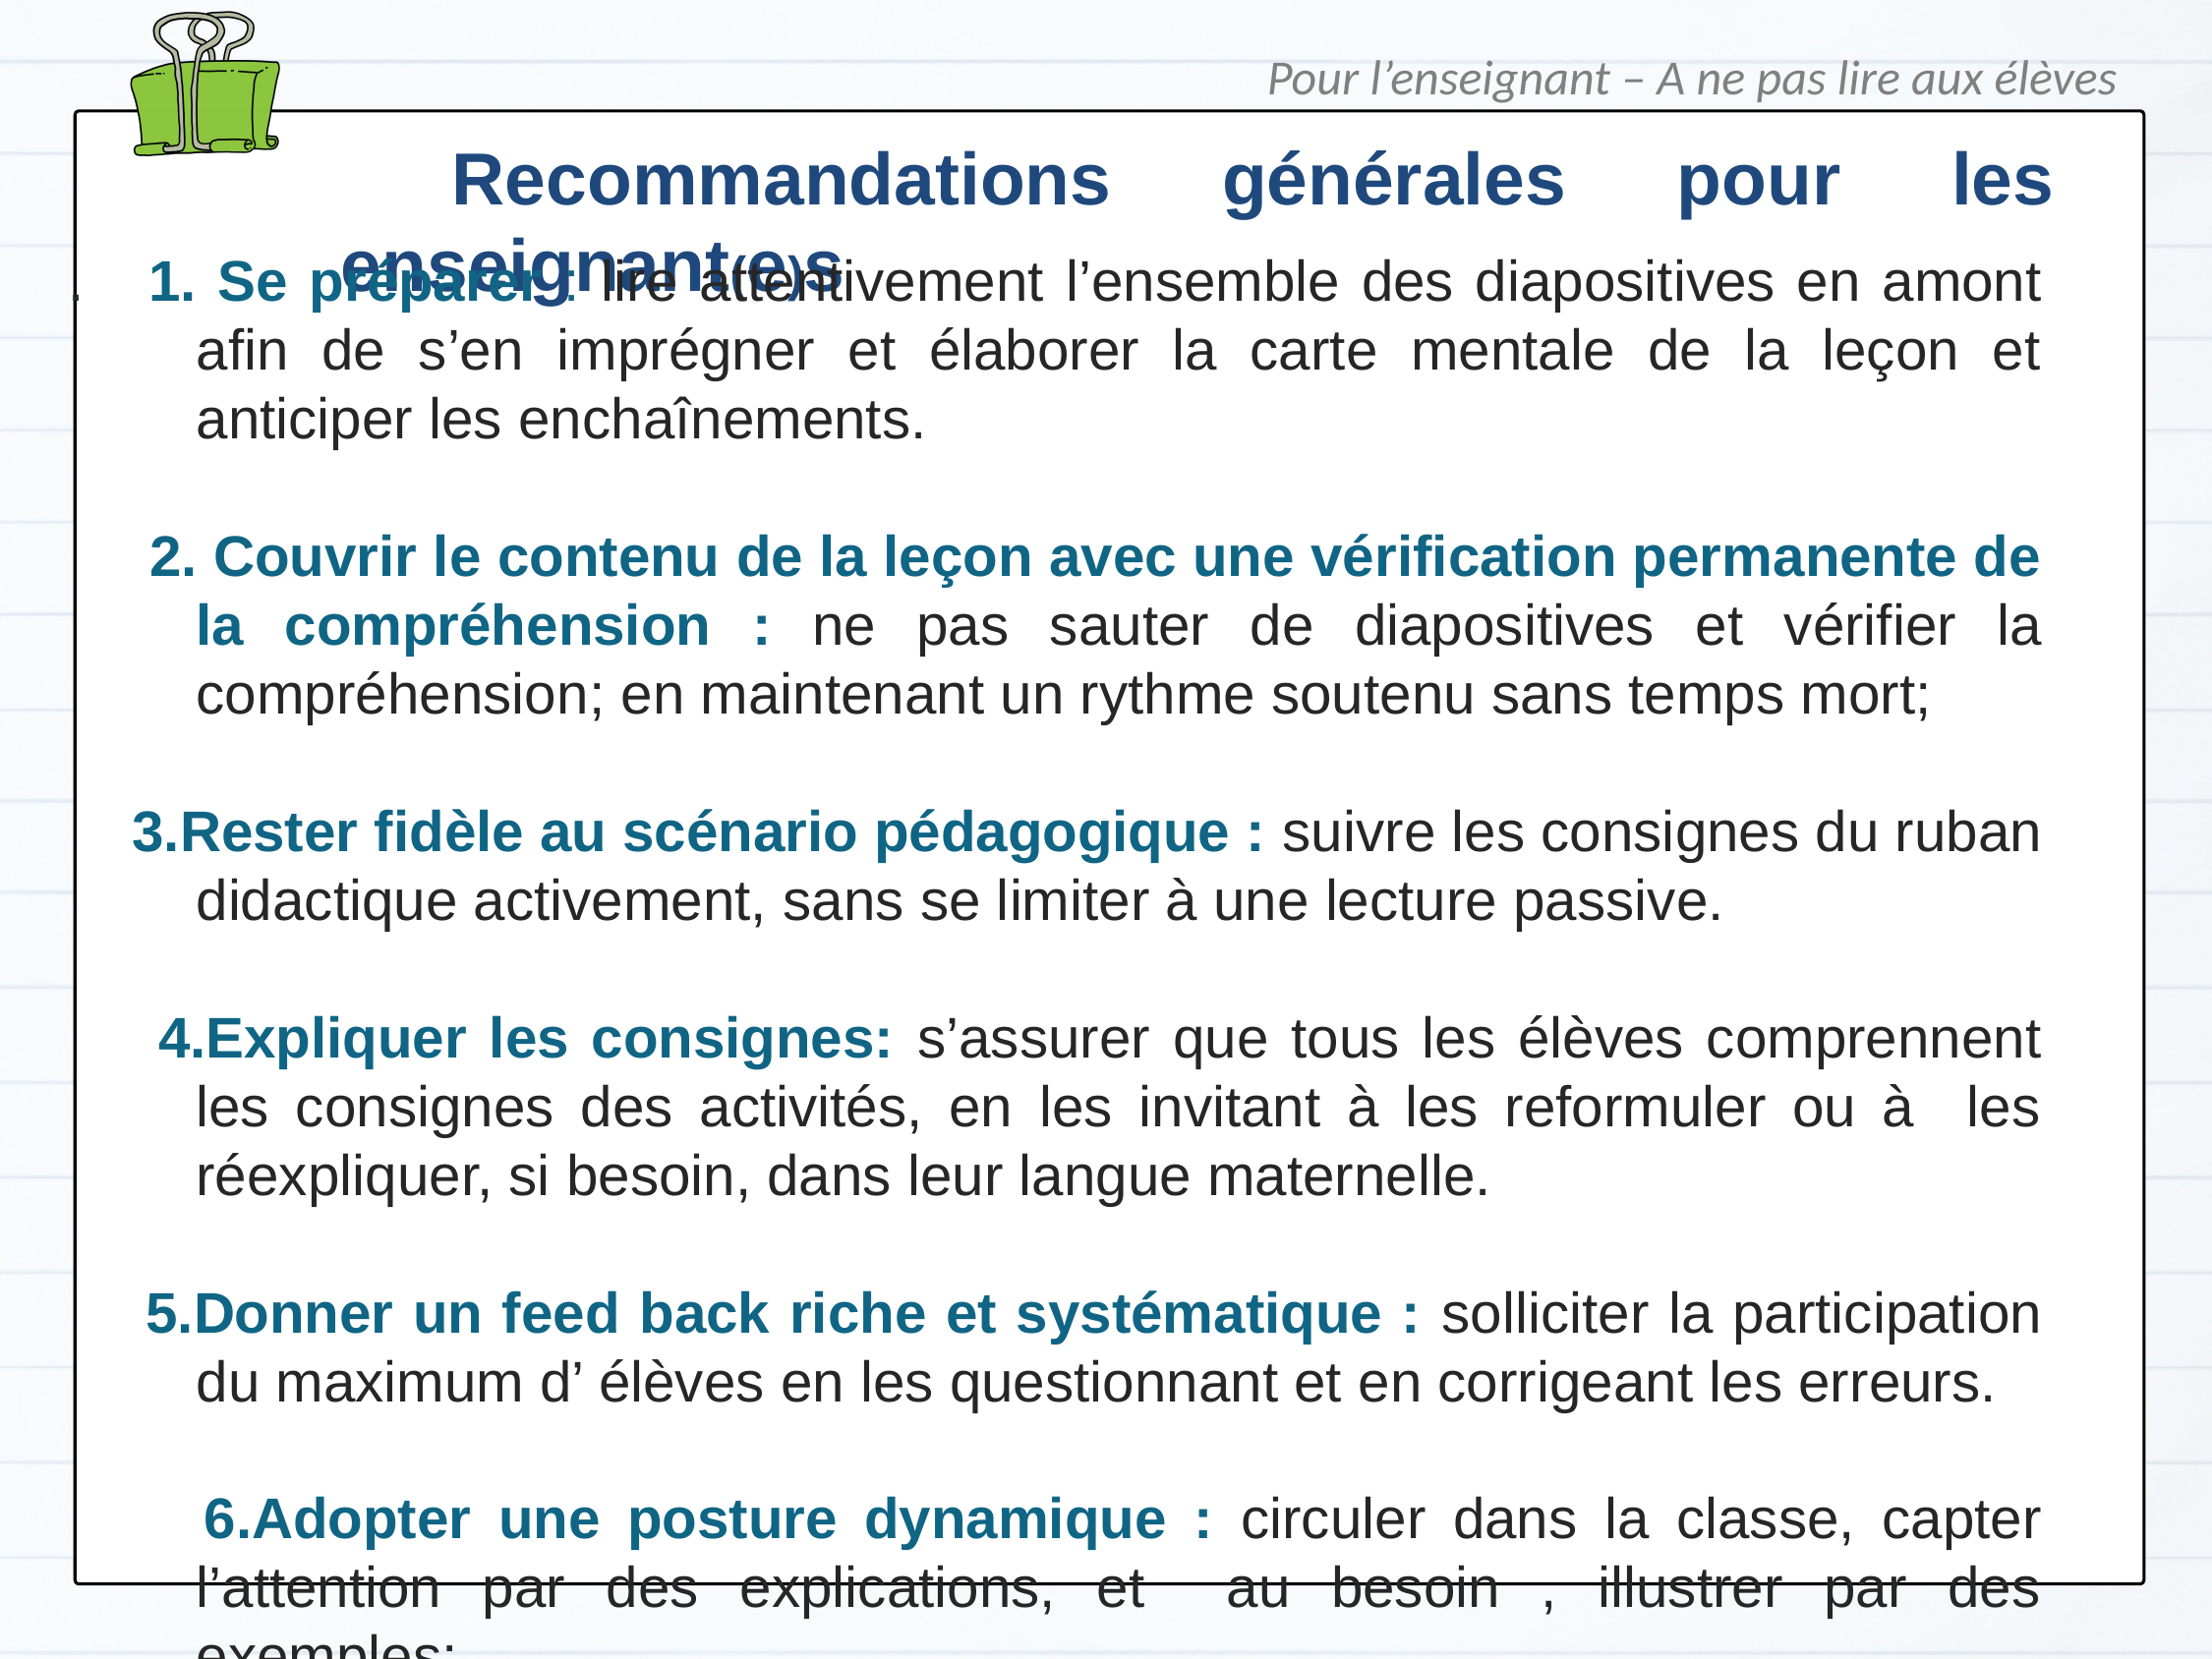

Pour l’enseignant – A ne pas lire aux élèves

 Recommandations générales pour les enseignant(e)s
.   1. Se préparer : lire attentivement l’ensemble des diapositives en amont afin de s’en imprégner et élaborer la carte mentale de la leçon et anticiper les enchaînements.

     2. Couvrir le contenu de la leçon avec une vérification permanente de la compréhension : ne pas sauter de diapositives et vérifier la compréhension; en maintenant un rythme soutenu sans temps mort;

    3.Rester fidèle au scénario pédagogique : suivre les consignes du ruban didactique activement, sans se limiter à une lecture passive.

    4.Expliquer les consignes: s’assurer que tous les élèves comprennent les consignes des activités, en les invitant à les reformuler ou à  les réexpliquer, si besoin, dans leur langue maternelle.

    5.Donner un feed back riche et systématique : solliciter la participation du maximum d’ élèves en les questionnant et en corrigeant les erreurs.

     6.Adopter une posture dynamique : circuler dans la classe, capter l’attention par des explications, et  au besoin , illustrer par des exemples;